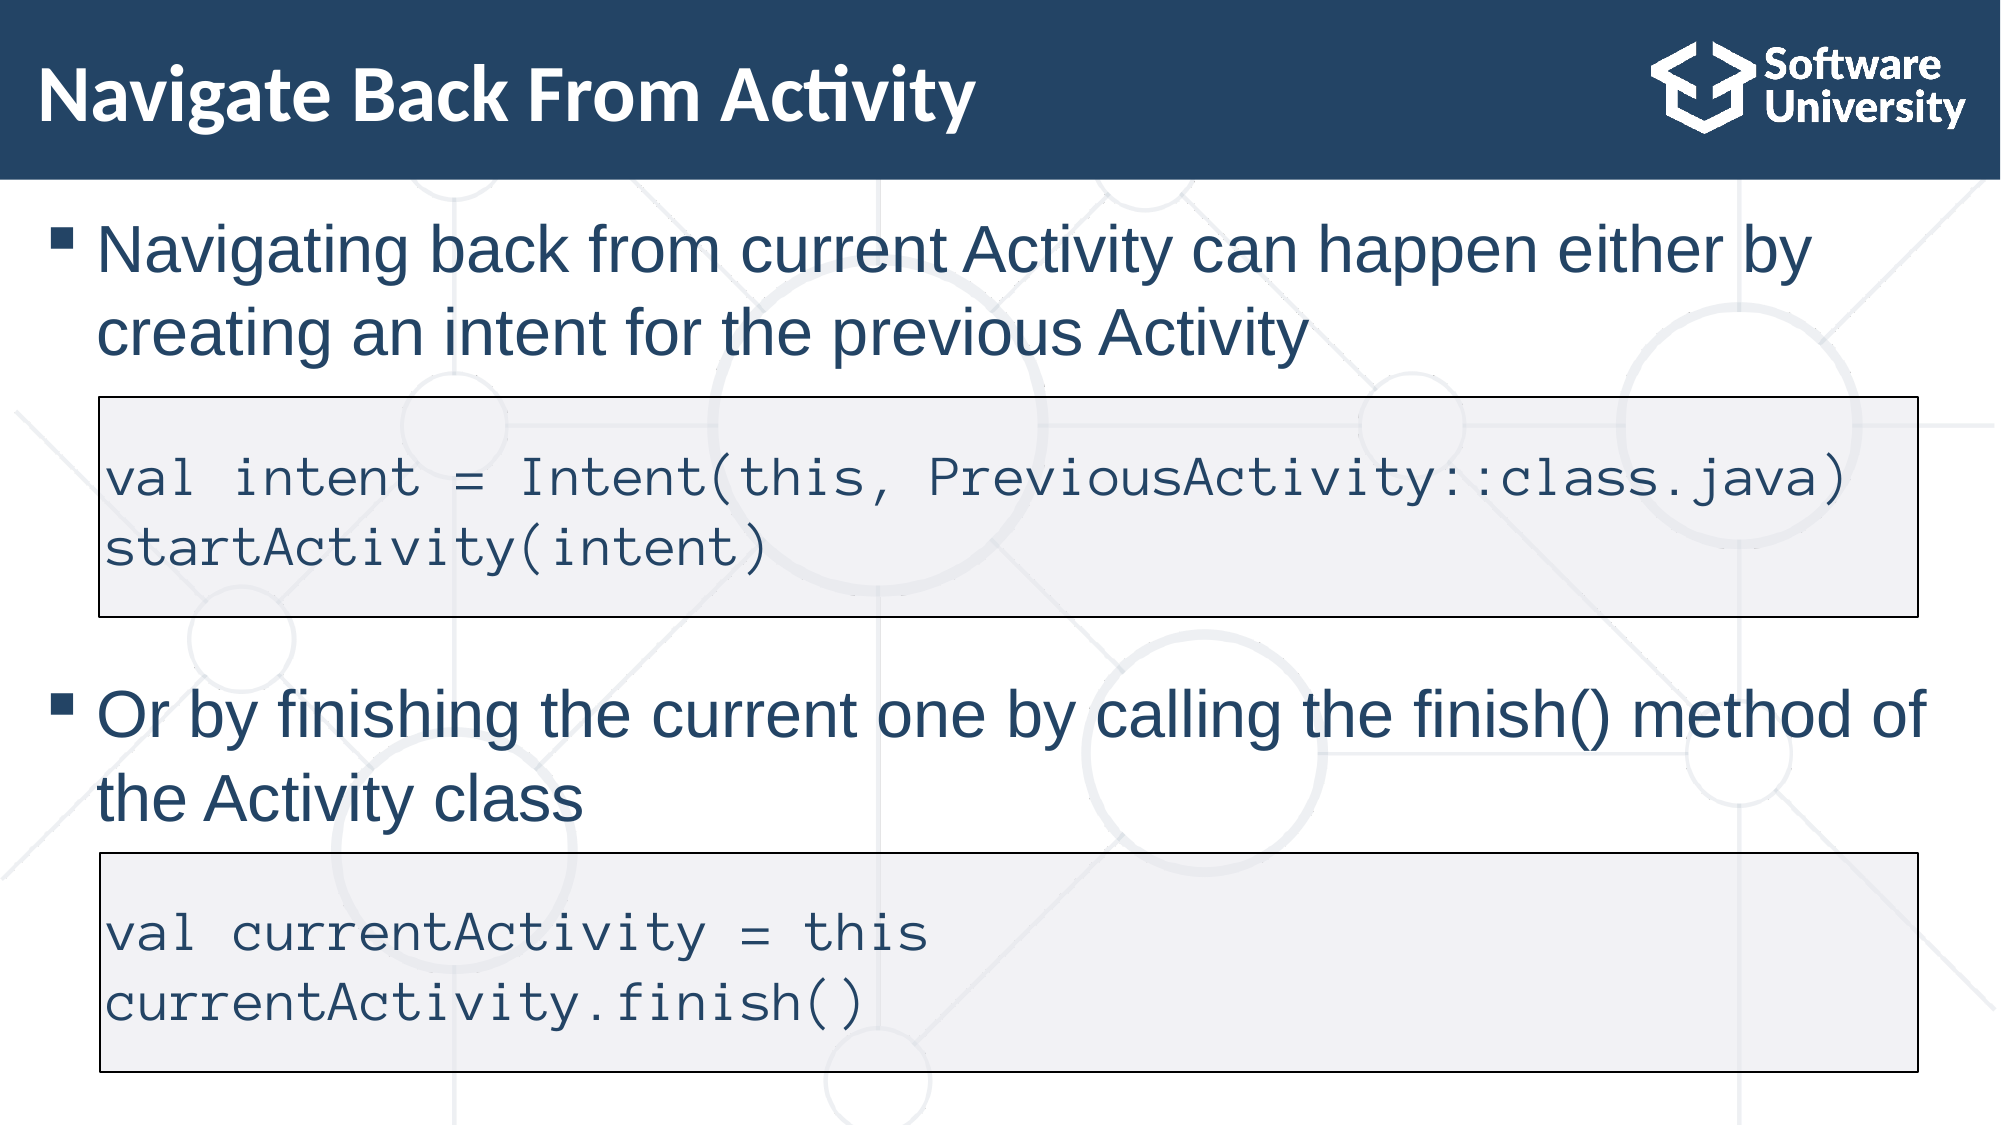

# Navigate Back From Activity
Navigating back from current Activity can happen either by creating an intent for the previous Activity

Or by finishing the current one by calling the finish() method of the Activity class
val intent = Intent(this, PreviousActivity::class.java)
startActivity(intent)

val currentActivity = this
currentActivity.finish()